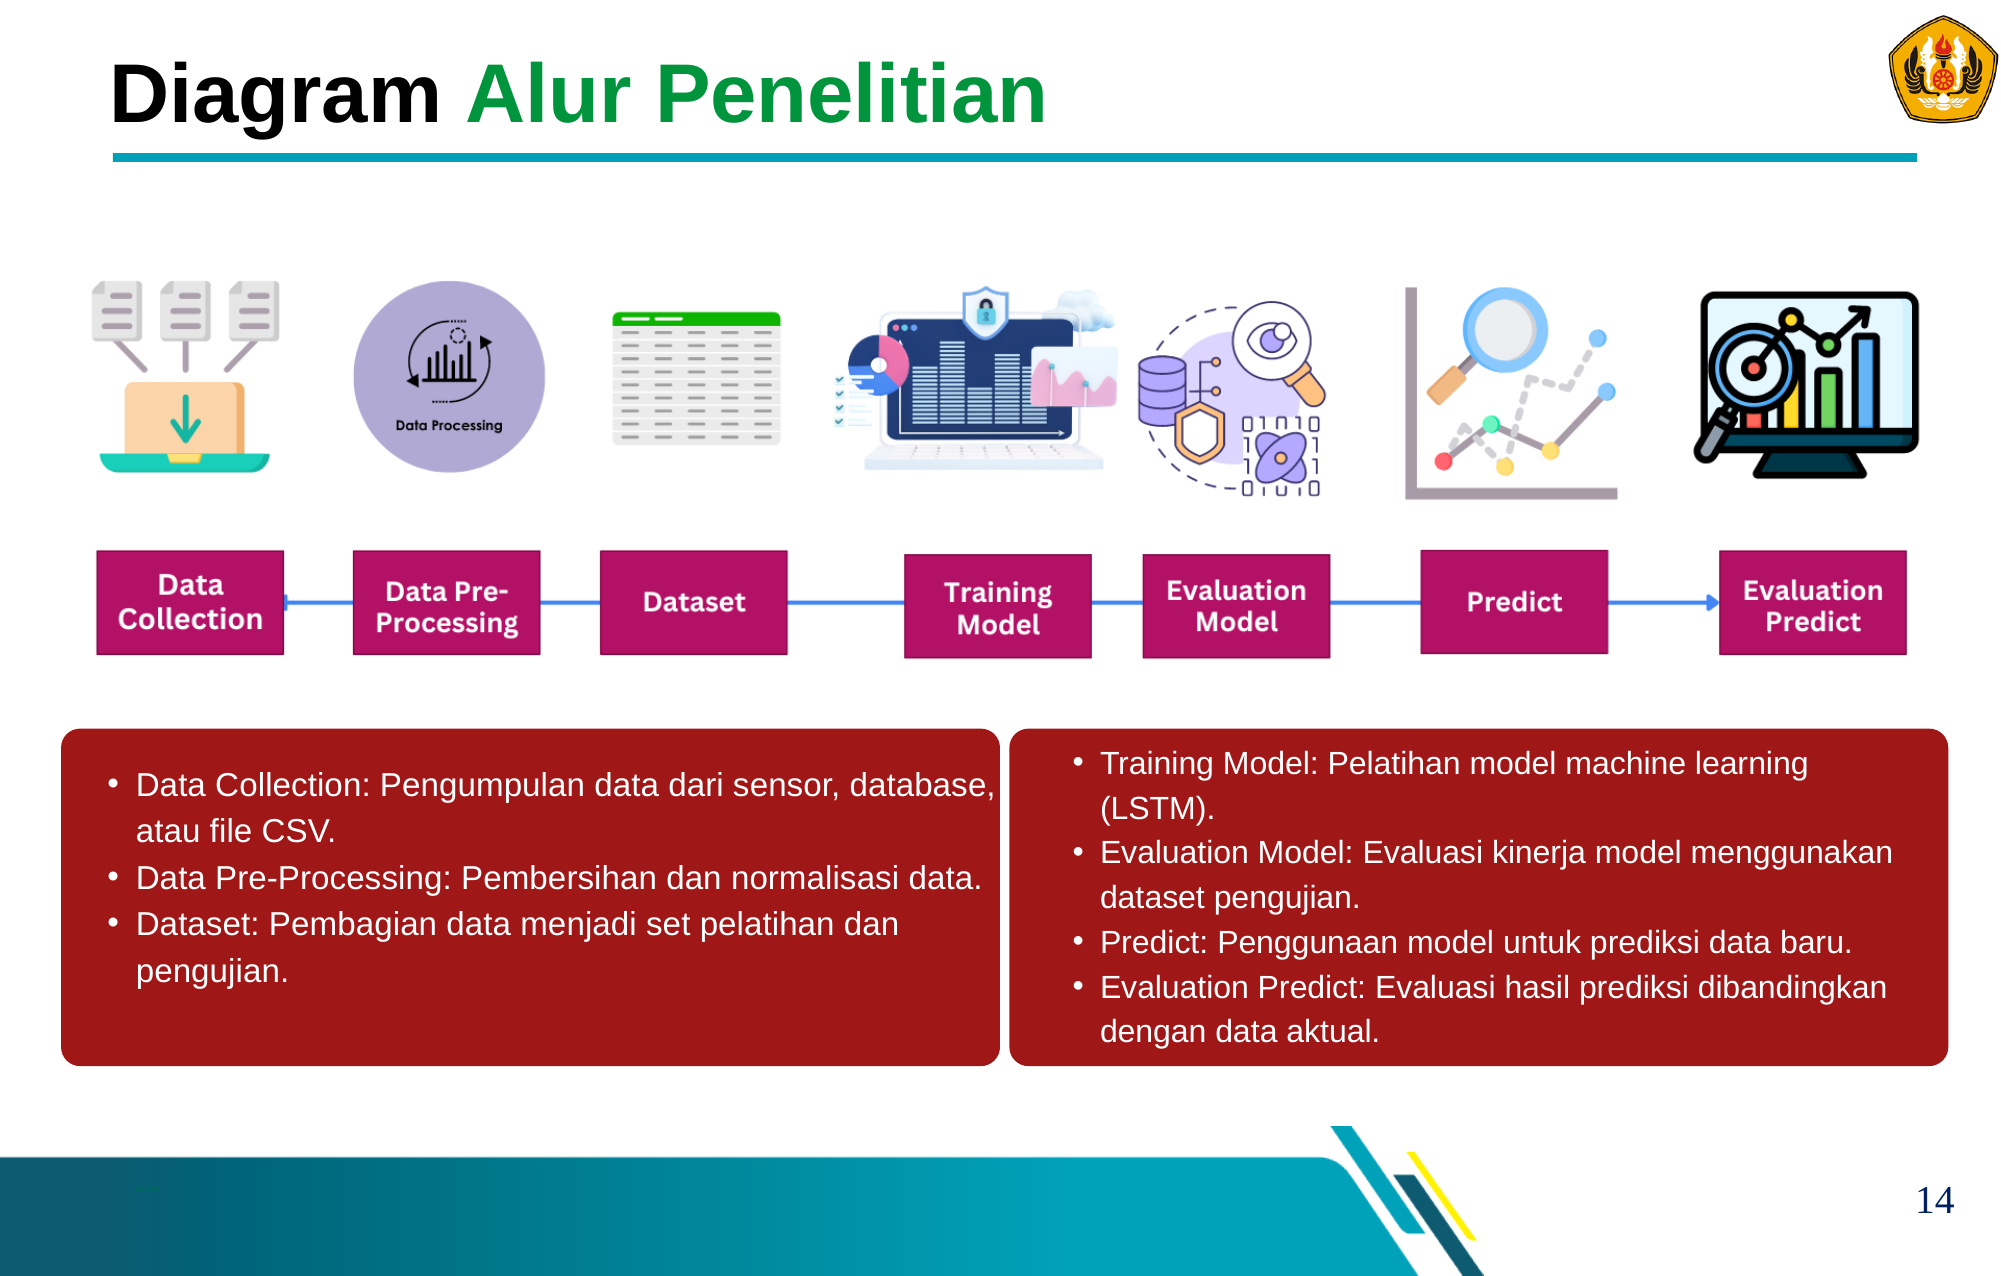

# Diagram Alur Penelitian

Training Model: Pelatihan model machine learning (LSTM).
Evaluation Model: Evaluasi kinerja model menggunakan dataset pengujian.
Predict: Penggunaan model untuk prediksi data baru.
Evaluation Predict: Evaluasi hasil prediksi dibandingkan dengan data aktual.

Data Collection: Pengumpulan data dari sensor, database, atau file CSV.
Data Pre-Processing: Pembersihan dan normalisasi data.
Dataset: Pembagian data menjadi set pelatihan dan pengujian.